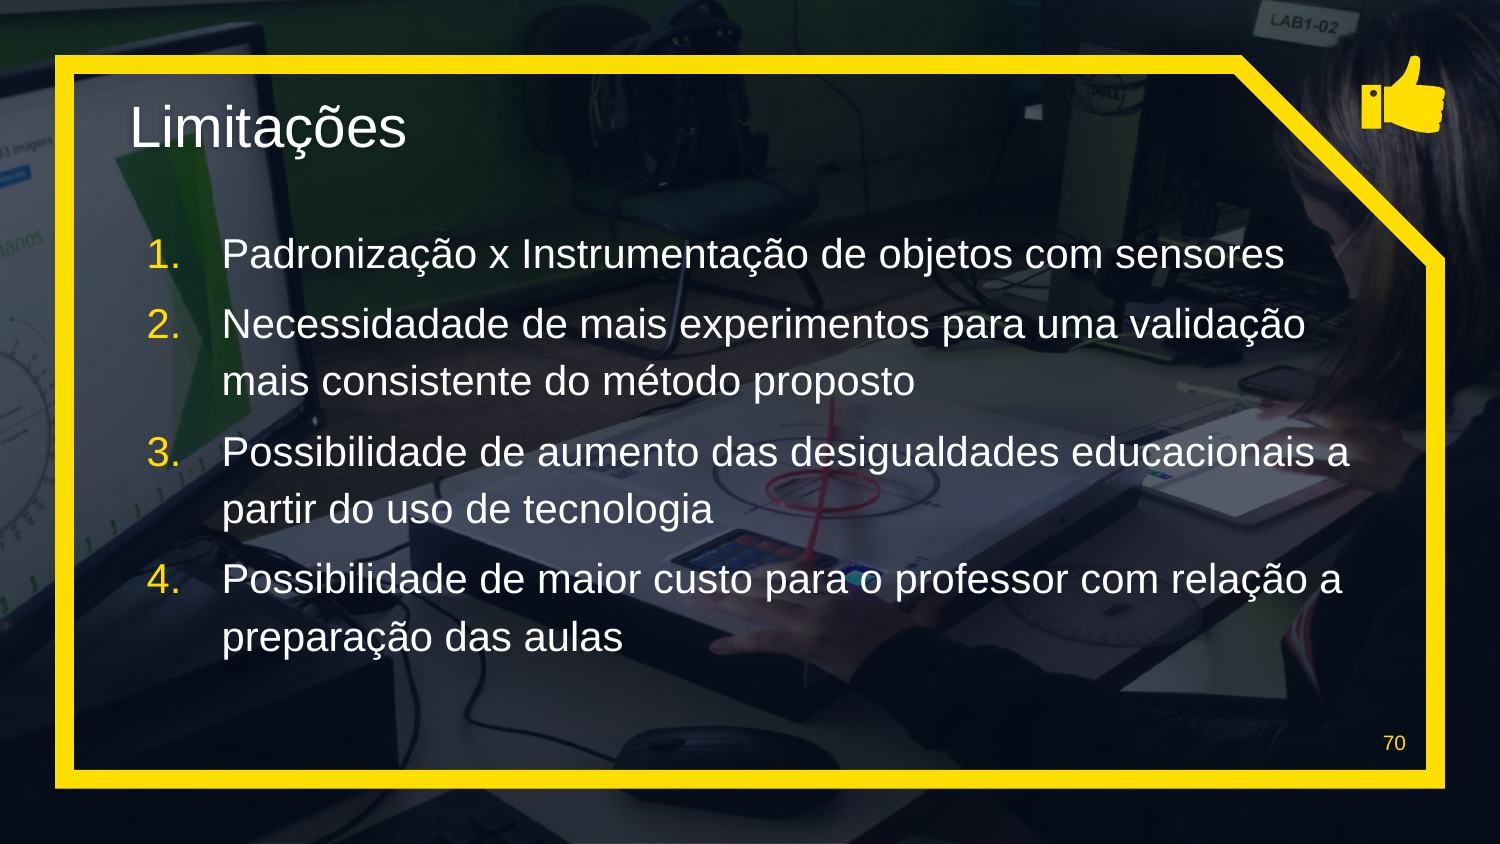

# Limitações
Padronização x Instrumentação de objetos com sensores
Necessidadade de mais experimentos para uma validação mais consistente do método proposto
Possibilidade de aumento das desigualdades educacionais a partir do uso de tecnologia
Possibilidade de maior custo para o professor com relação a preparação das aulas
70